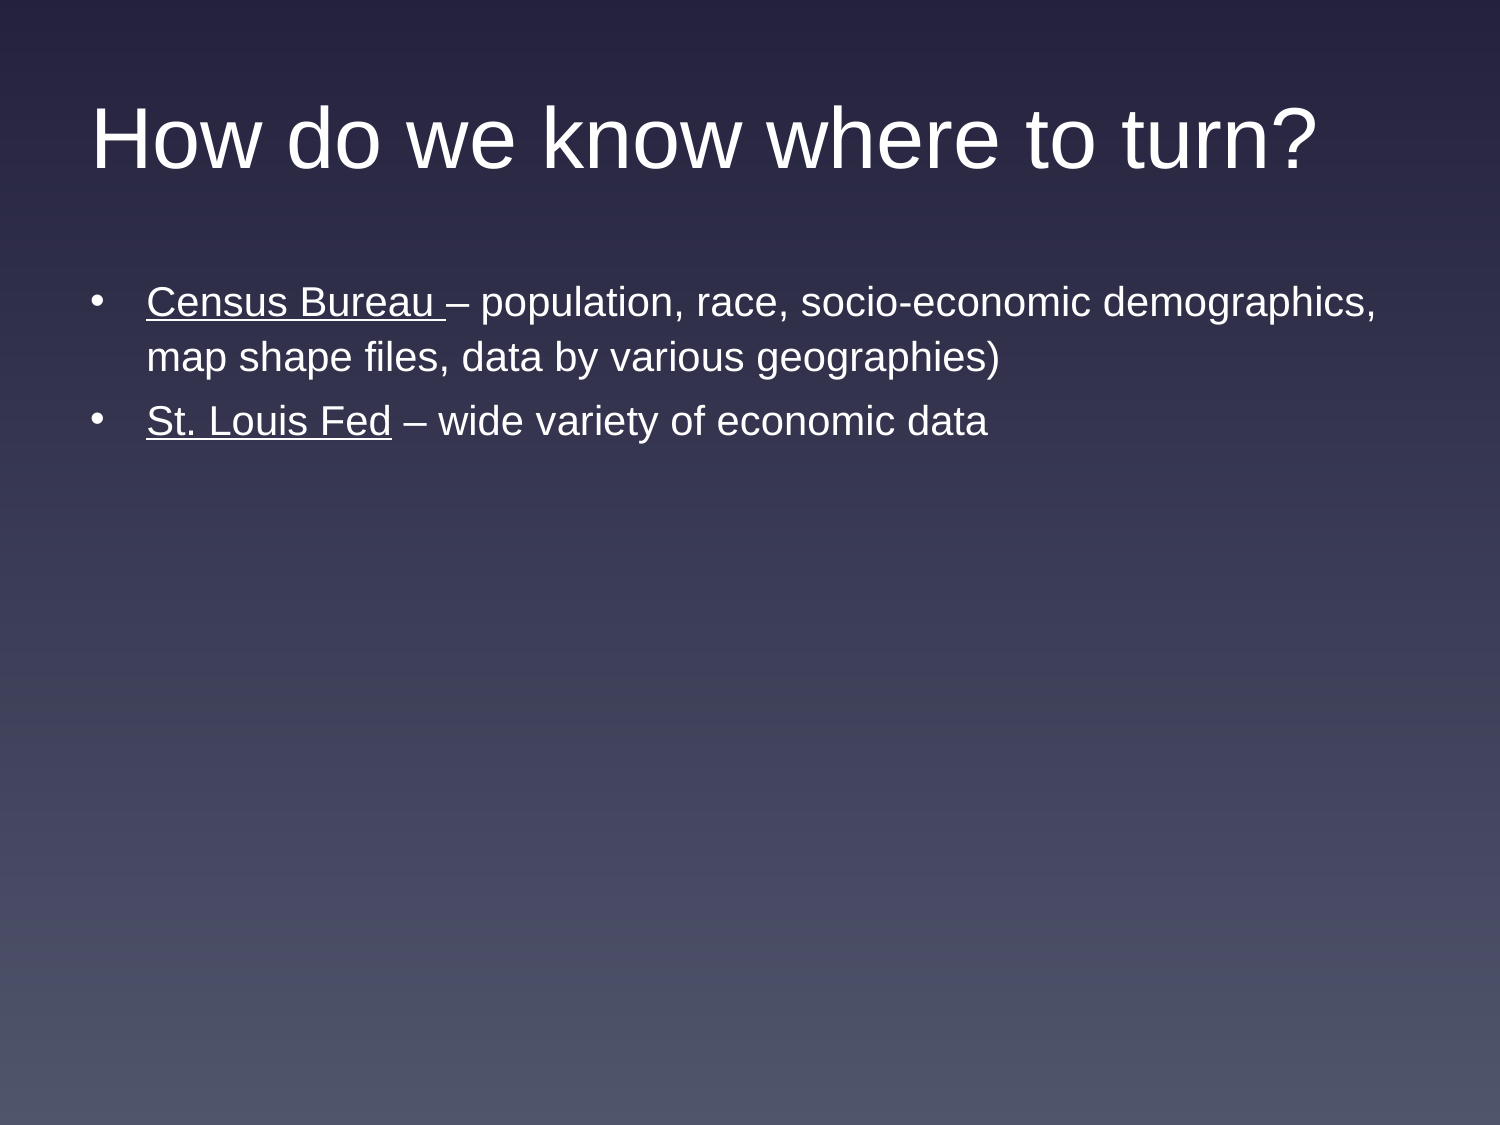

# How do we know where to turn?
Census Bureau – population, race, socio-economic demographics, map shape files, data by various geographies)
St. Louis Fed – wide variety of economic data